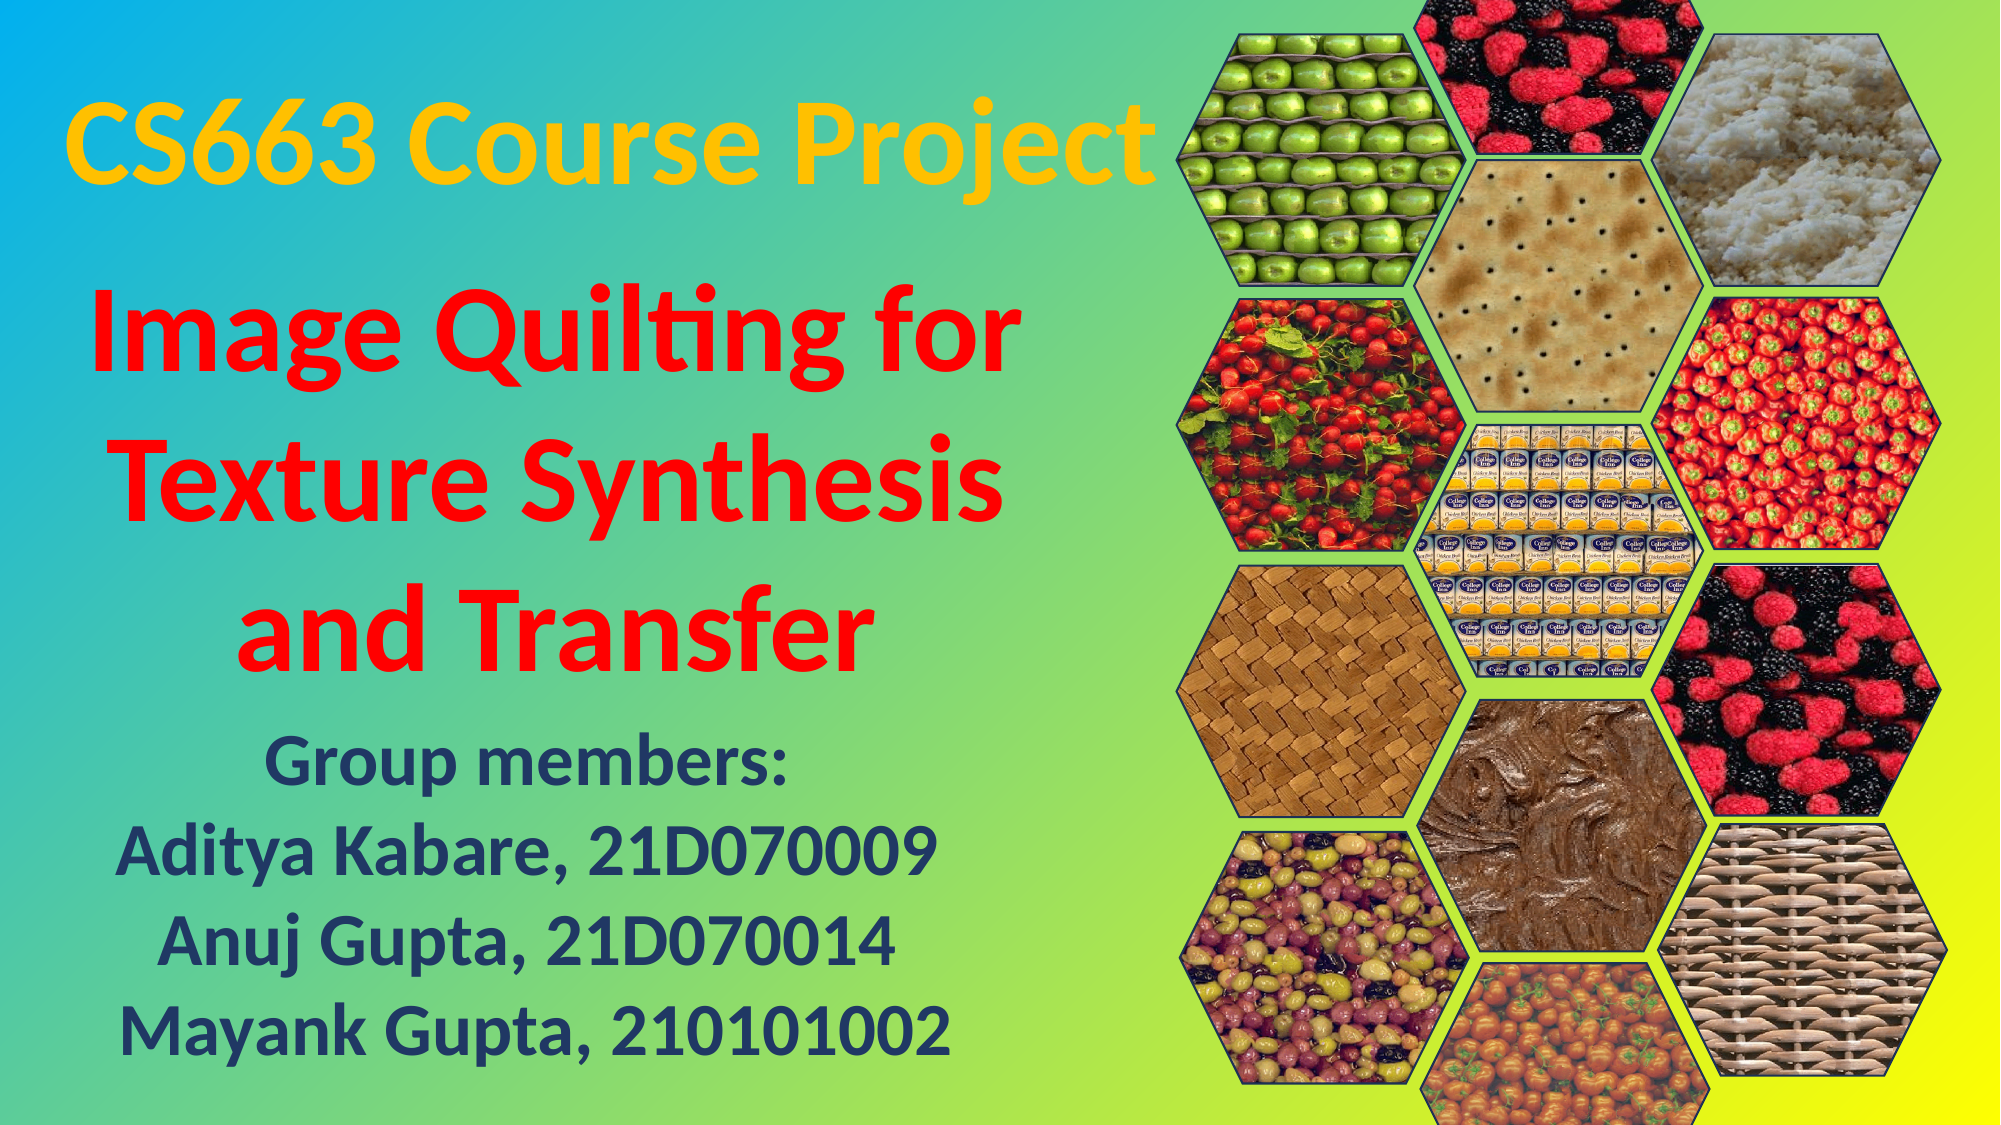

CS663 Course Project

Image Quilting for Texture Synthesis and Transfer

Group members:
Aditya Kabare, 21D070009
Anuj Gupta, 21D070014
 Mayank Gupta, 210101002